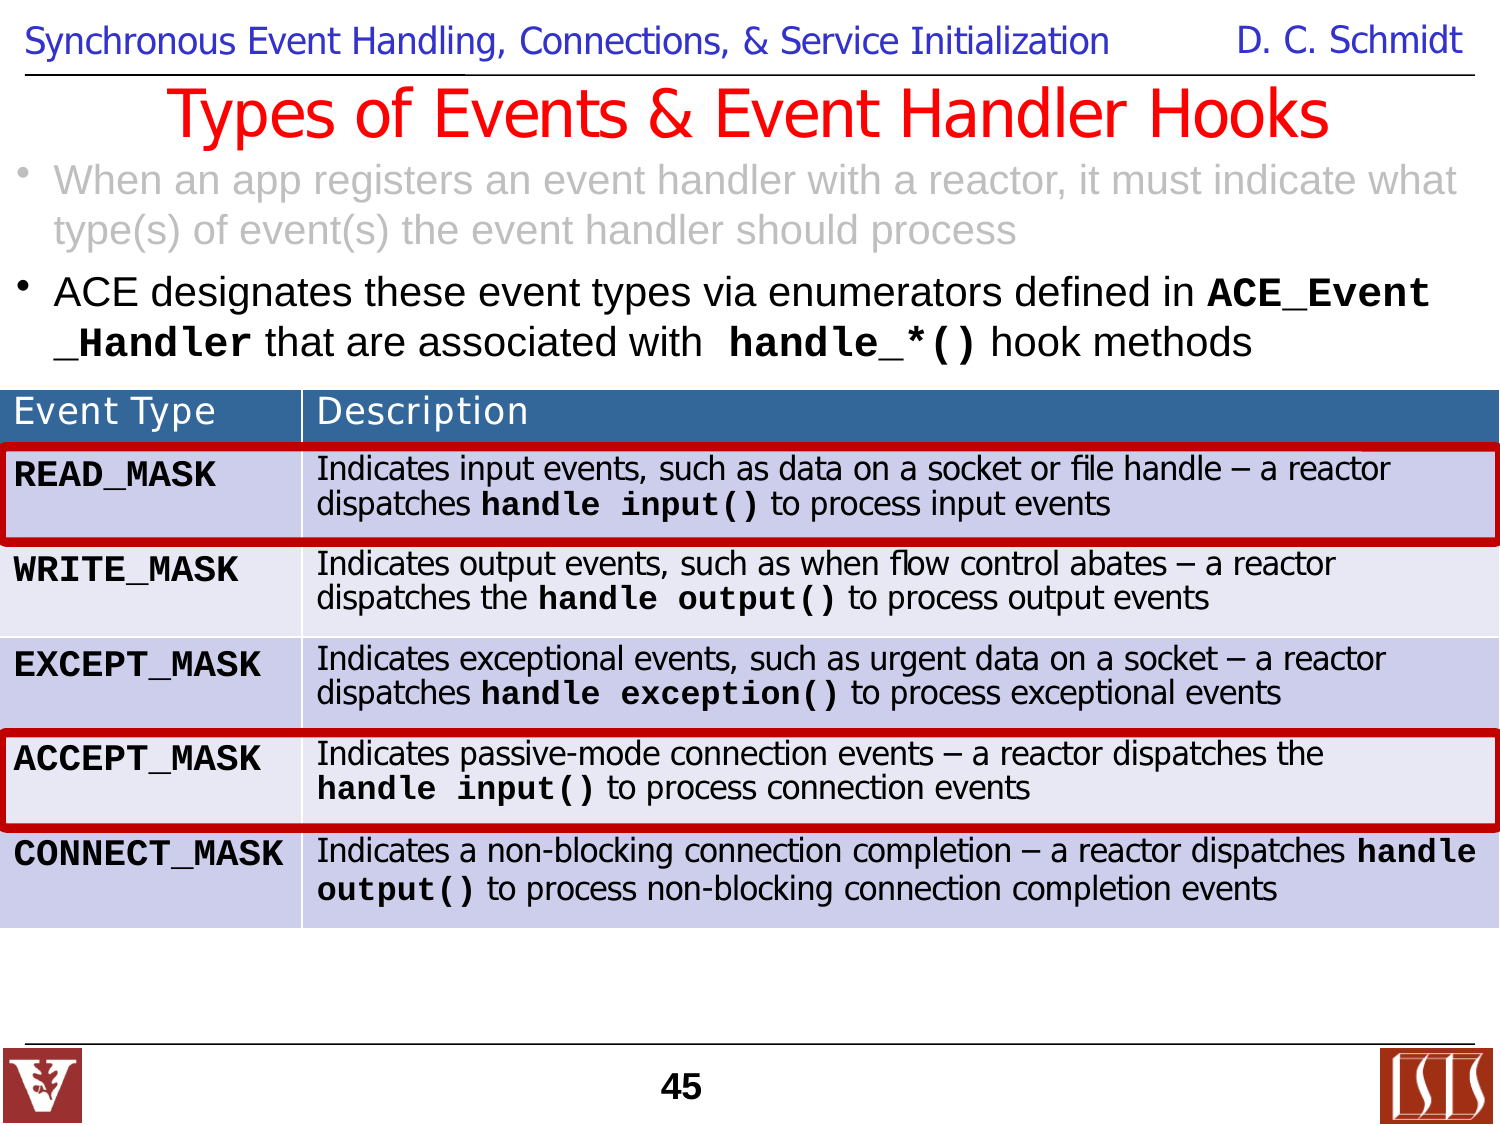

# Types of Events & Event Handler Hooks
When an app registers an event handler with a reactor, it must indicate what type(s) of event(s) the event handler should process
ACE designates these event types via enumerators defined in ACE_Event _Handler that are associated with handle_*() hook methods
| Event Type | Description |
| --- | --- |
| READ\_MASK | Indicates input events, such as data on a socket or file handle – a reactor dispatches handle input() to process input events |
| WRITE\_MASK | Indicates output events, such as when flow control abates – a reactor dispatches the handle output() to process output events |
| EXCEPT\_MASK | Indicates exceptional events, such as urgent data on a socket – a reactor dispatches handle exception() to process exceptional events |
| ACCEPT\_MASK | Indicates passive-mode connection events – a reactor dispatches the handle input() to process connection events |
| CONNECT\_MASK | Indicates a non-blocking connection completion – a reactor dispatches handle output() to process non-blocking connection completion events |